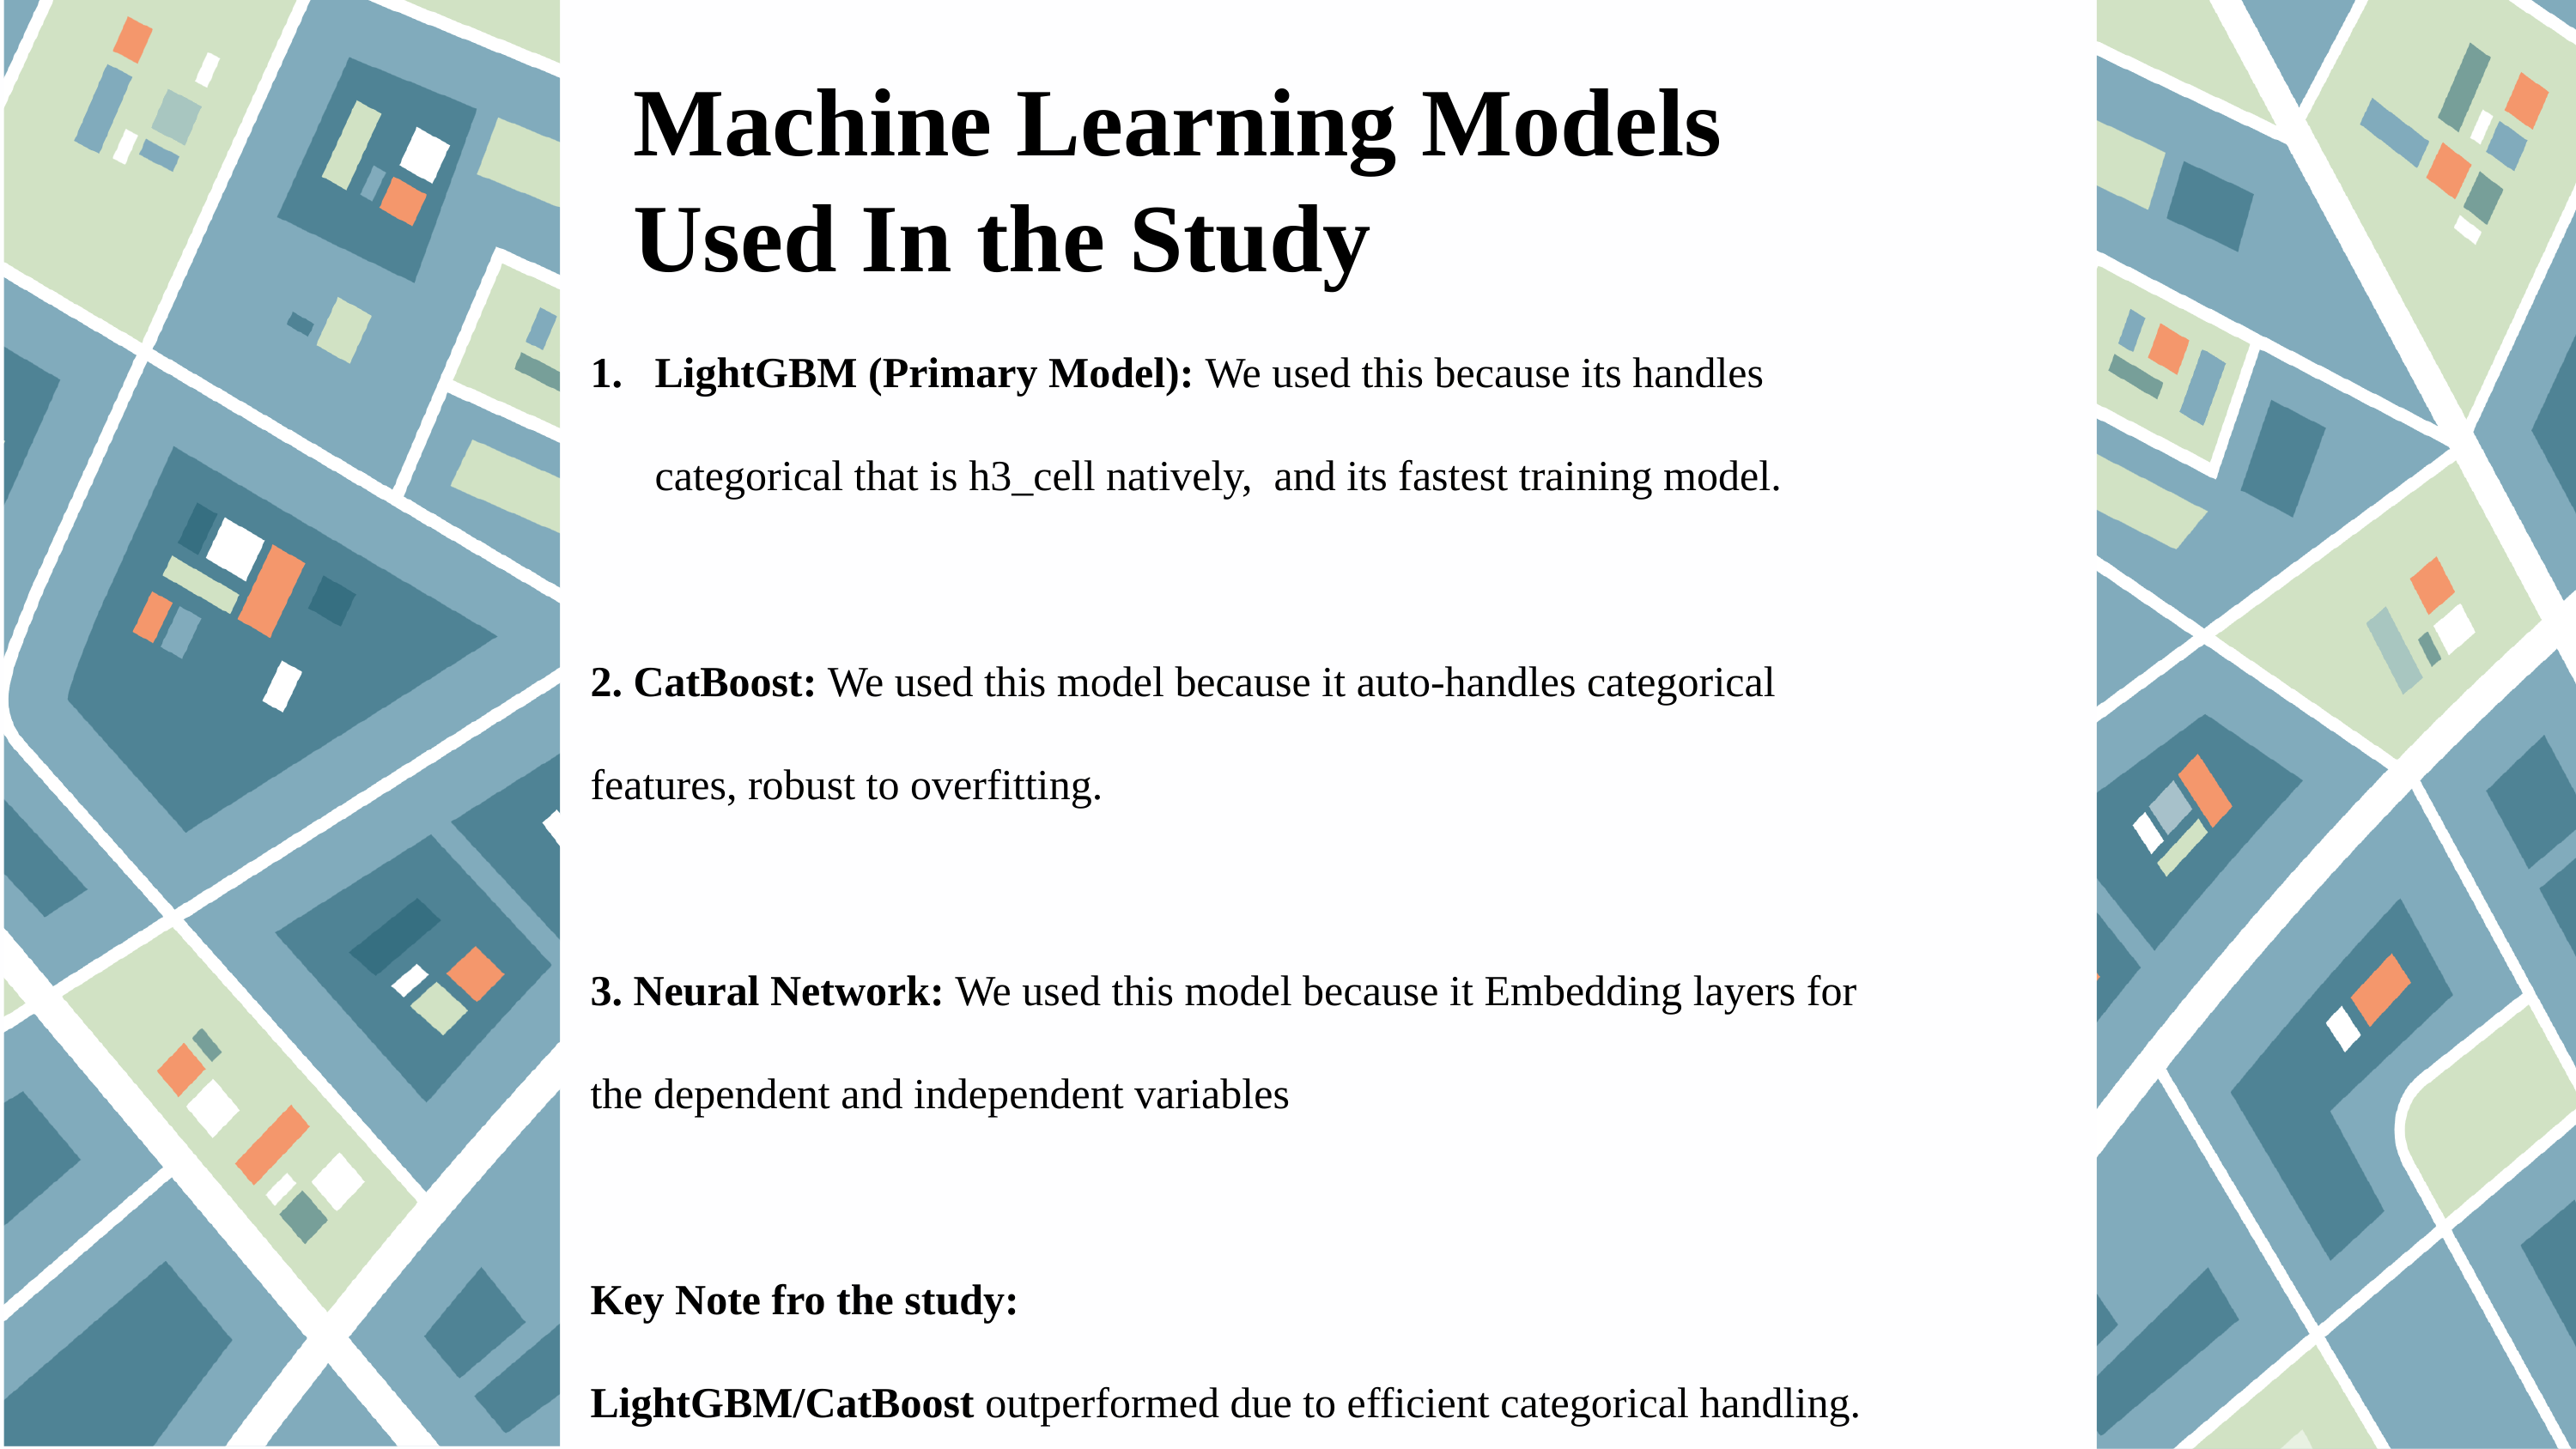

Machine Learning Models Used In the Study
LightGBM (Primary Model): We used this because its handles categorical that is h3_cell natively,  and its fastest training model.

2. CatBoost: We used this model because it auto-handles categorical features, robust to overfitting.

3. Neural Network: We used this model because it Embedding layers for the dependent and independent variables

Key Note fro the study:
LightGBM/CatBoost outperformed due to efficient categorical handling.